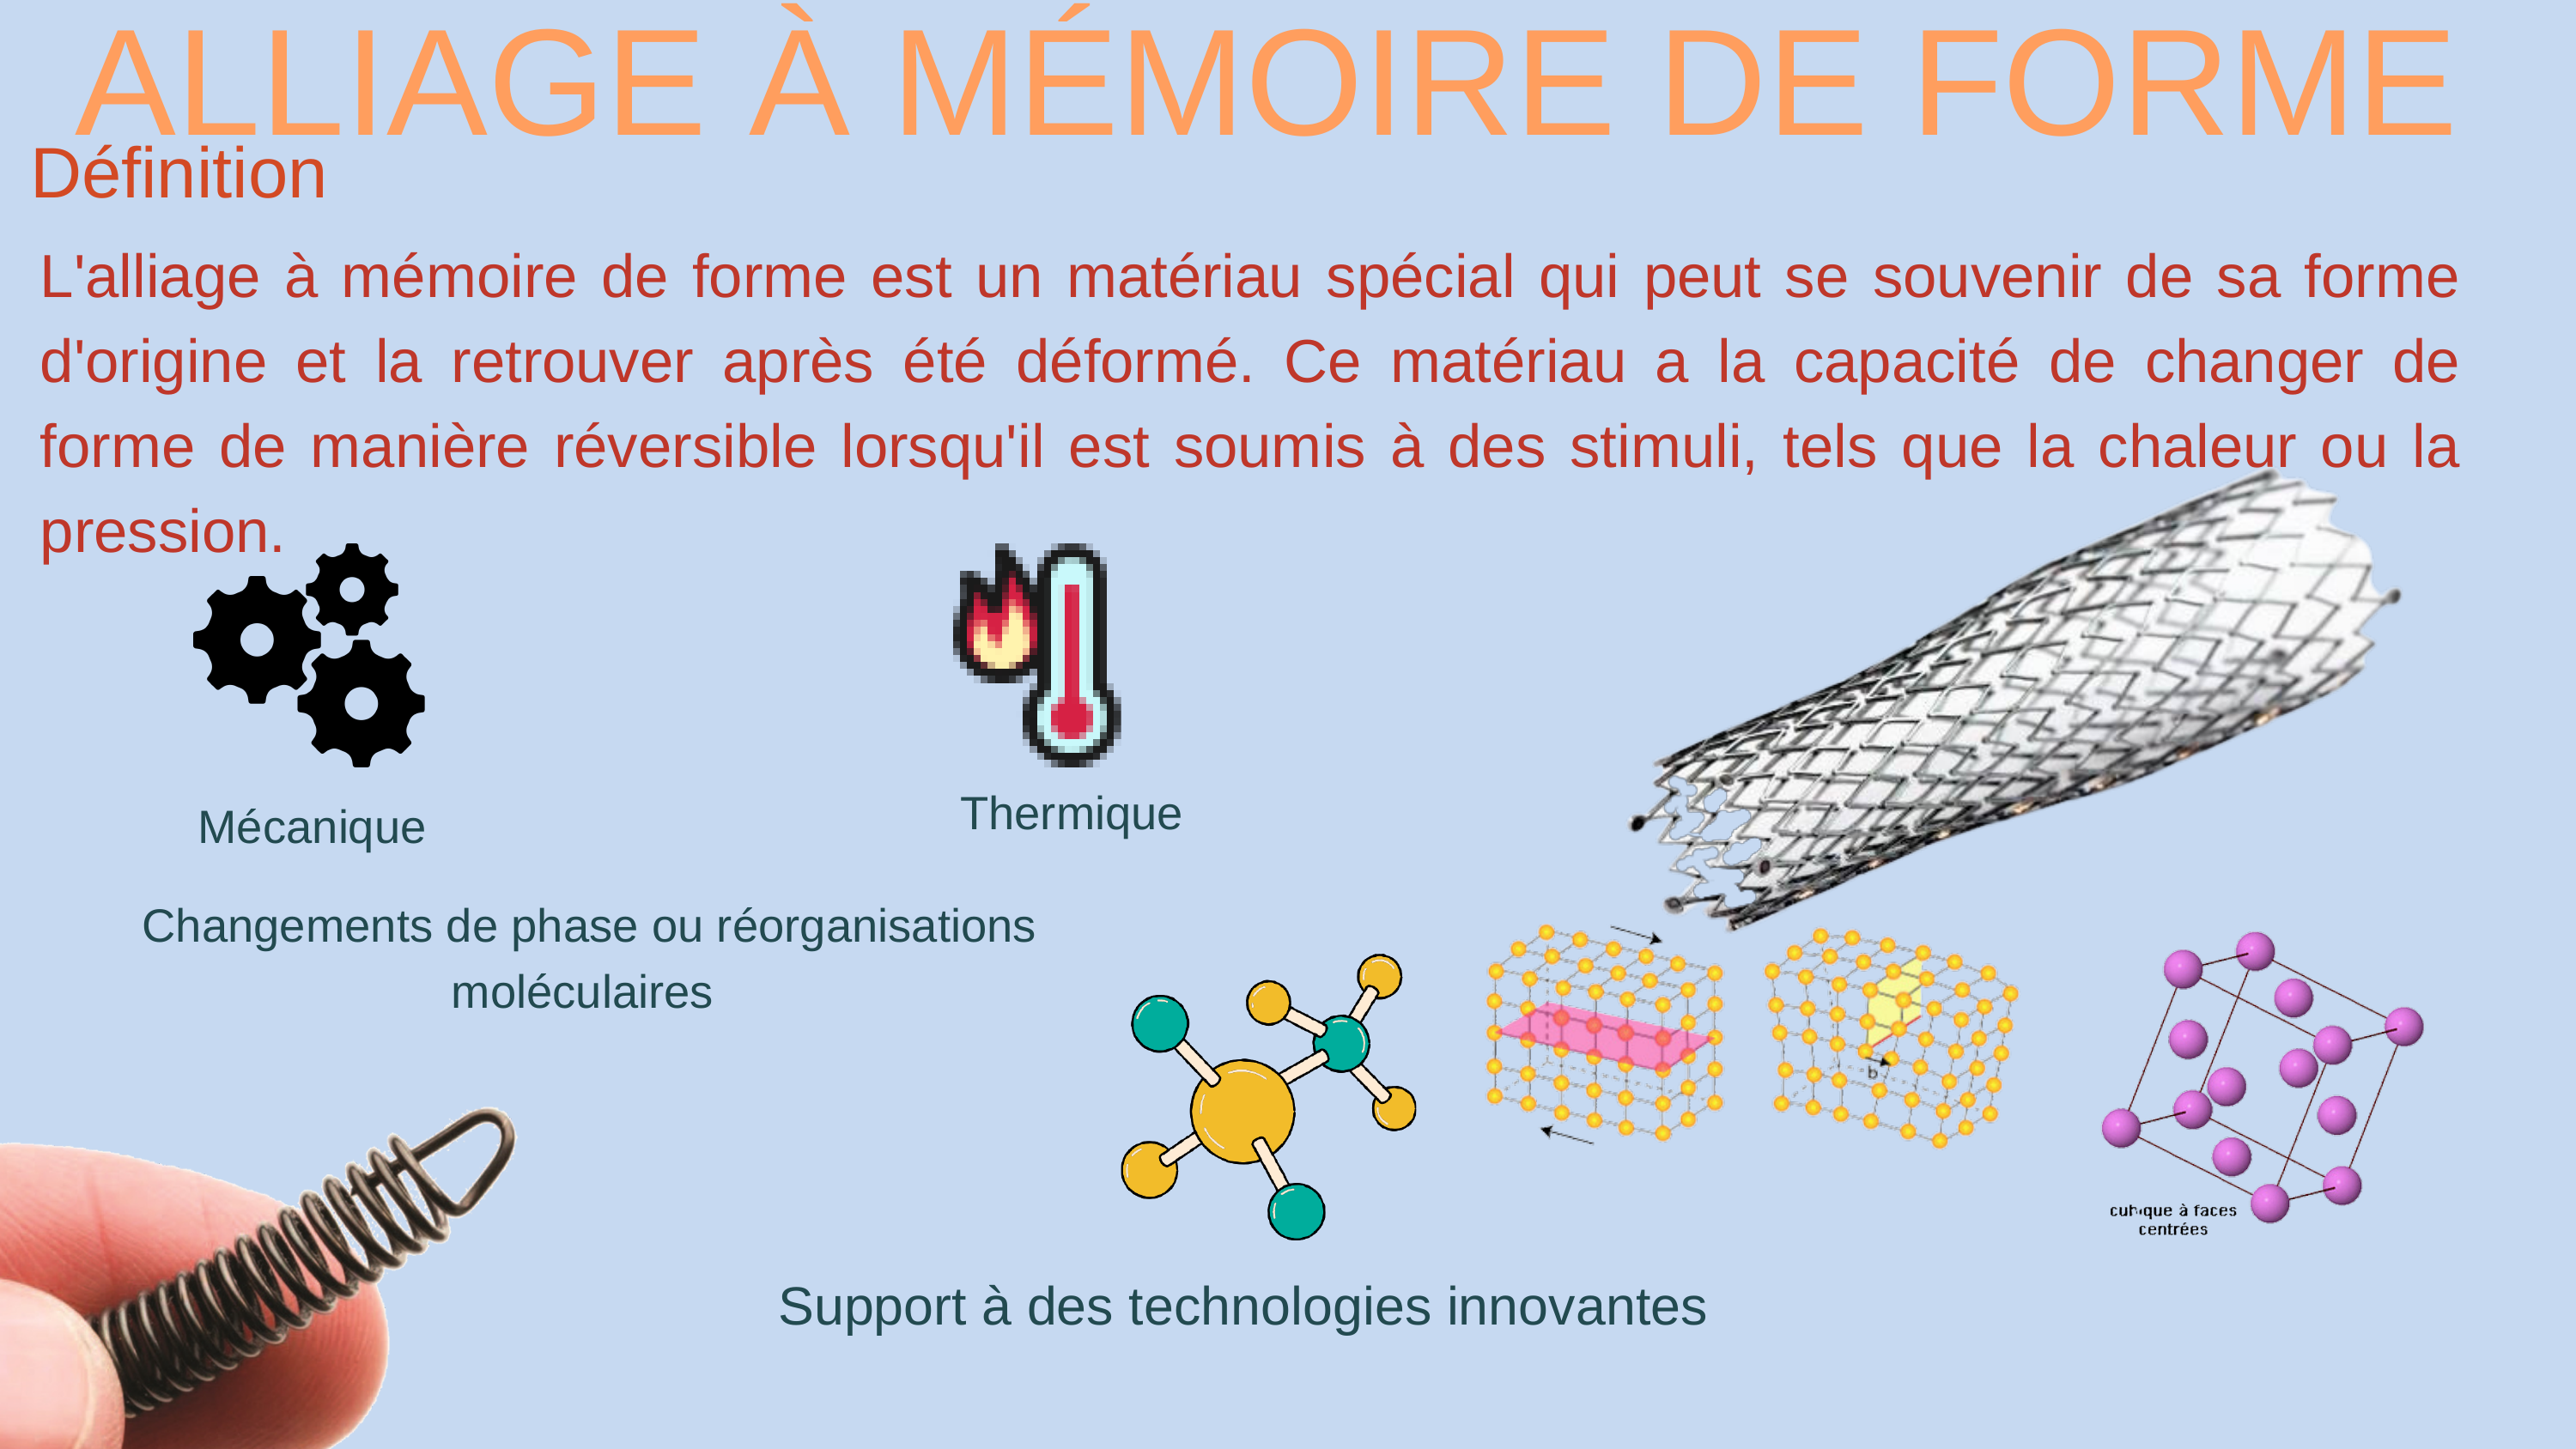

ALLIAGE À MÉMOIRE DE FORME
Définition
L'alliage à mémoire de forme est un matériau spécial qui peut se souvenir de sa forme d'origine et la retrouver après été déformé. Ce matériau a la capacité de changer de forme de manière réversible lorsqu'il est soumis à des stimuli, tels que la chaleur ou la pression.

Thermique
Mécanique
 Changements de phase ou réorganisations moléculaires

Support à des technologies innovantes